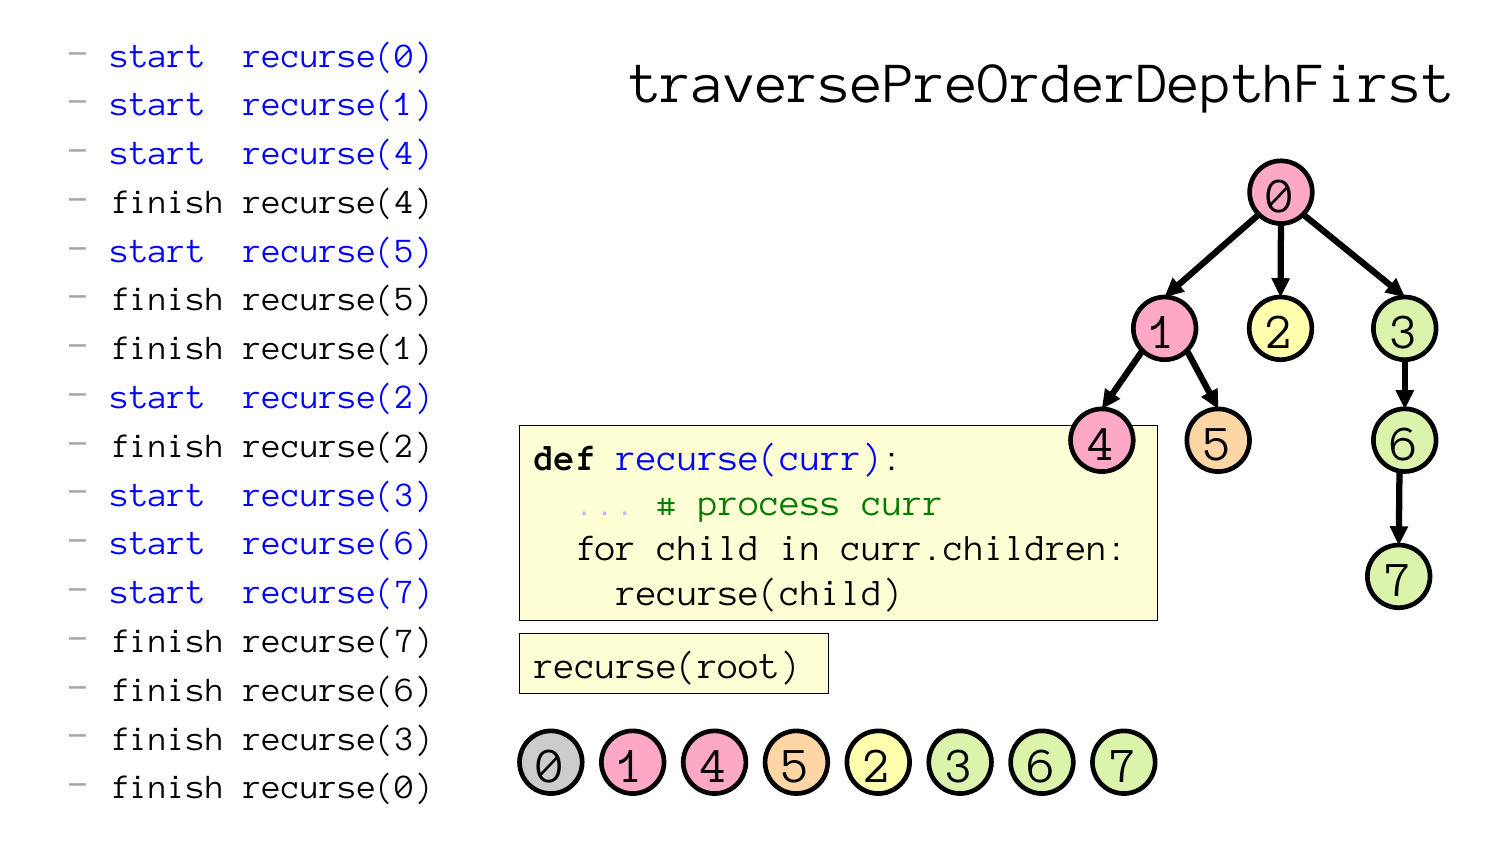

change color to indicate
hasBeenVisited = true
# traversePreOrderDepthFirst
start  recurse(0)
start  recurse(1)
start  recurse(4)
finish recurse(4)
start  recurse(5)
finish recurse(5)
finish recurse(1)
start  recurse(2)
finish recurse(2)
start  recurse(3)
start  recurse(6)
start  recurse(7)
finish recurse(7)
finish recurse(6)
finish recurse(3)
finish recurse(0)

0
1
2
3
6
4
5
def recurse(curr):
  ... # process curr
  for child in curr.children:
    recurse(child)
7
recurse(root)
0
1
4
5
2
3
6
7